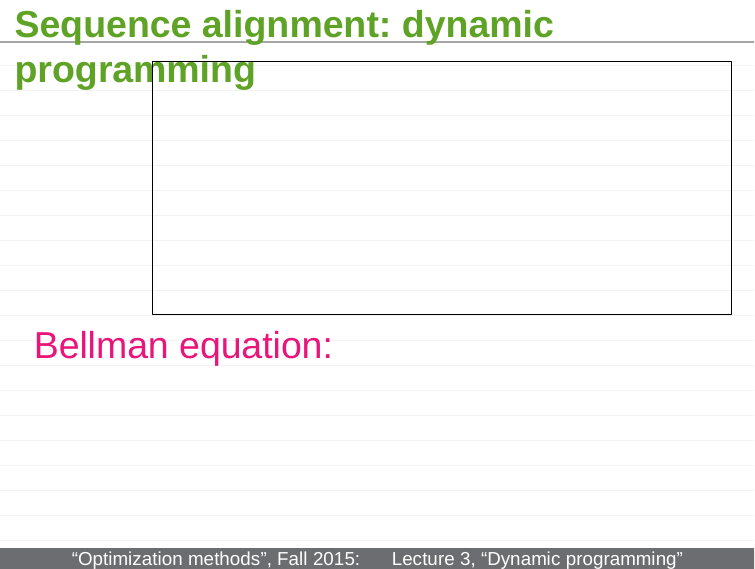

# Sequence alignment: dynamic programming

Bellman equation: